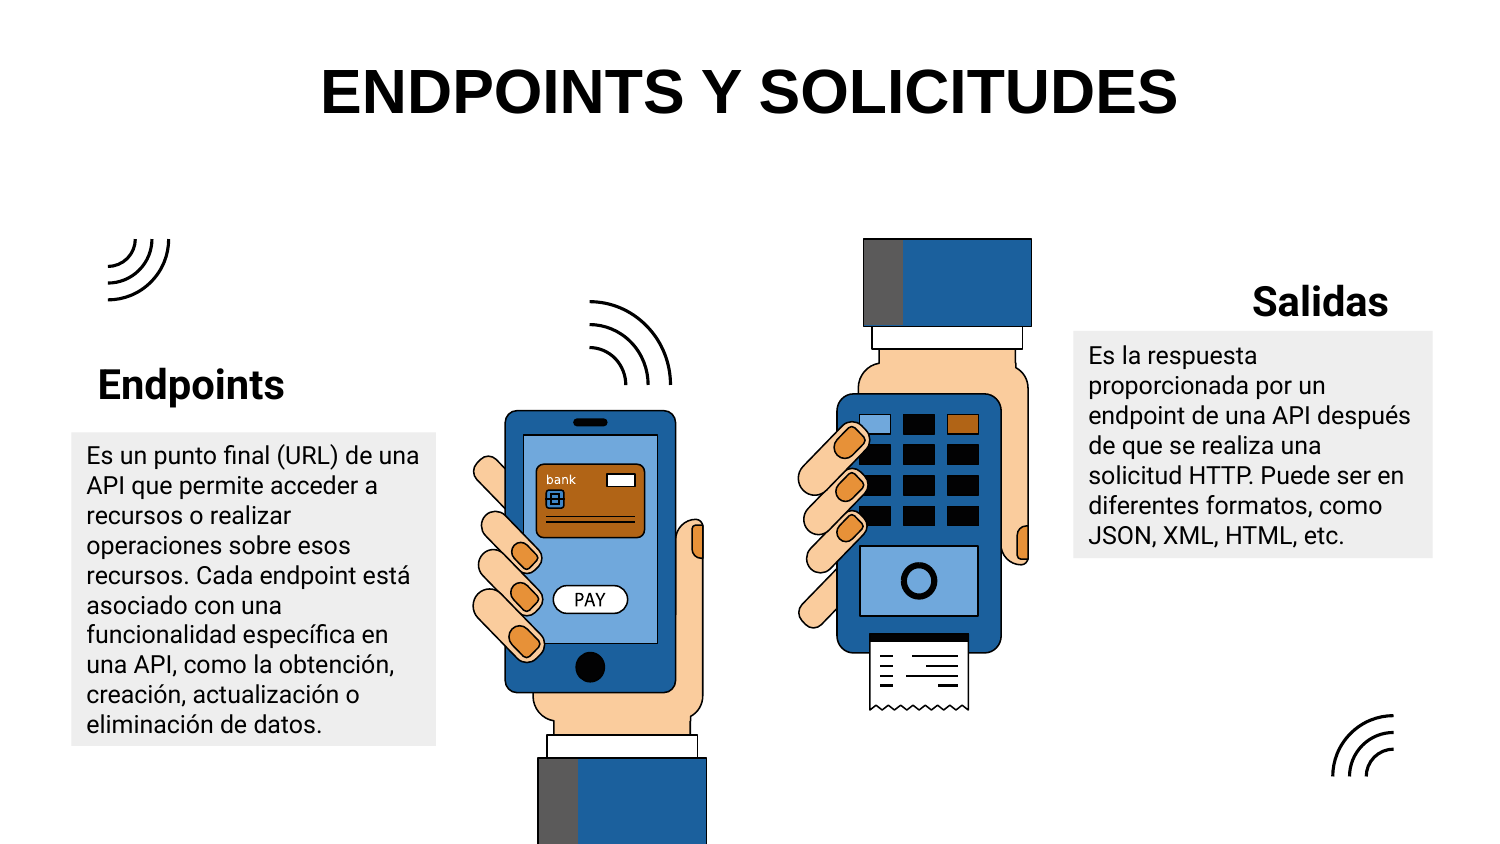

# ENDPOINTS Y SOLICITUDES

Salidas

Es la respuesta proporcionada por un endpoint de una API después de que se realiza una solicitud HTTP. Puede ser en diferentes formatos, como JSON, XML, HTML, etc.
Endpoints
Es un punto final (URL) de una API que permite acceder a recursos o realizar operaciones sobre esos recursos. Cada endpoint está asociado con una funcionalidad específica en una API, como la obtención, creación, actualización o eliminación de datos.